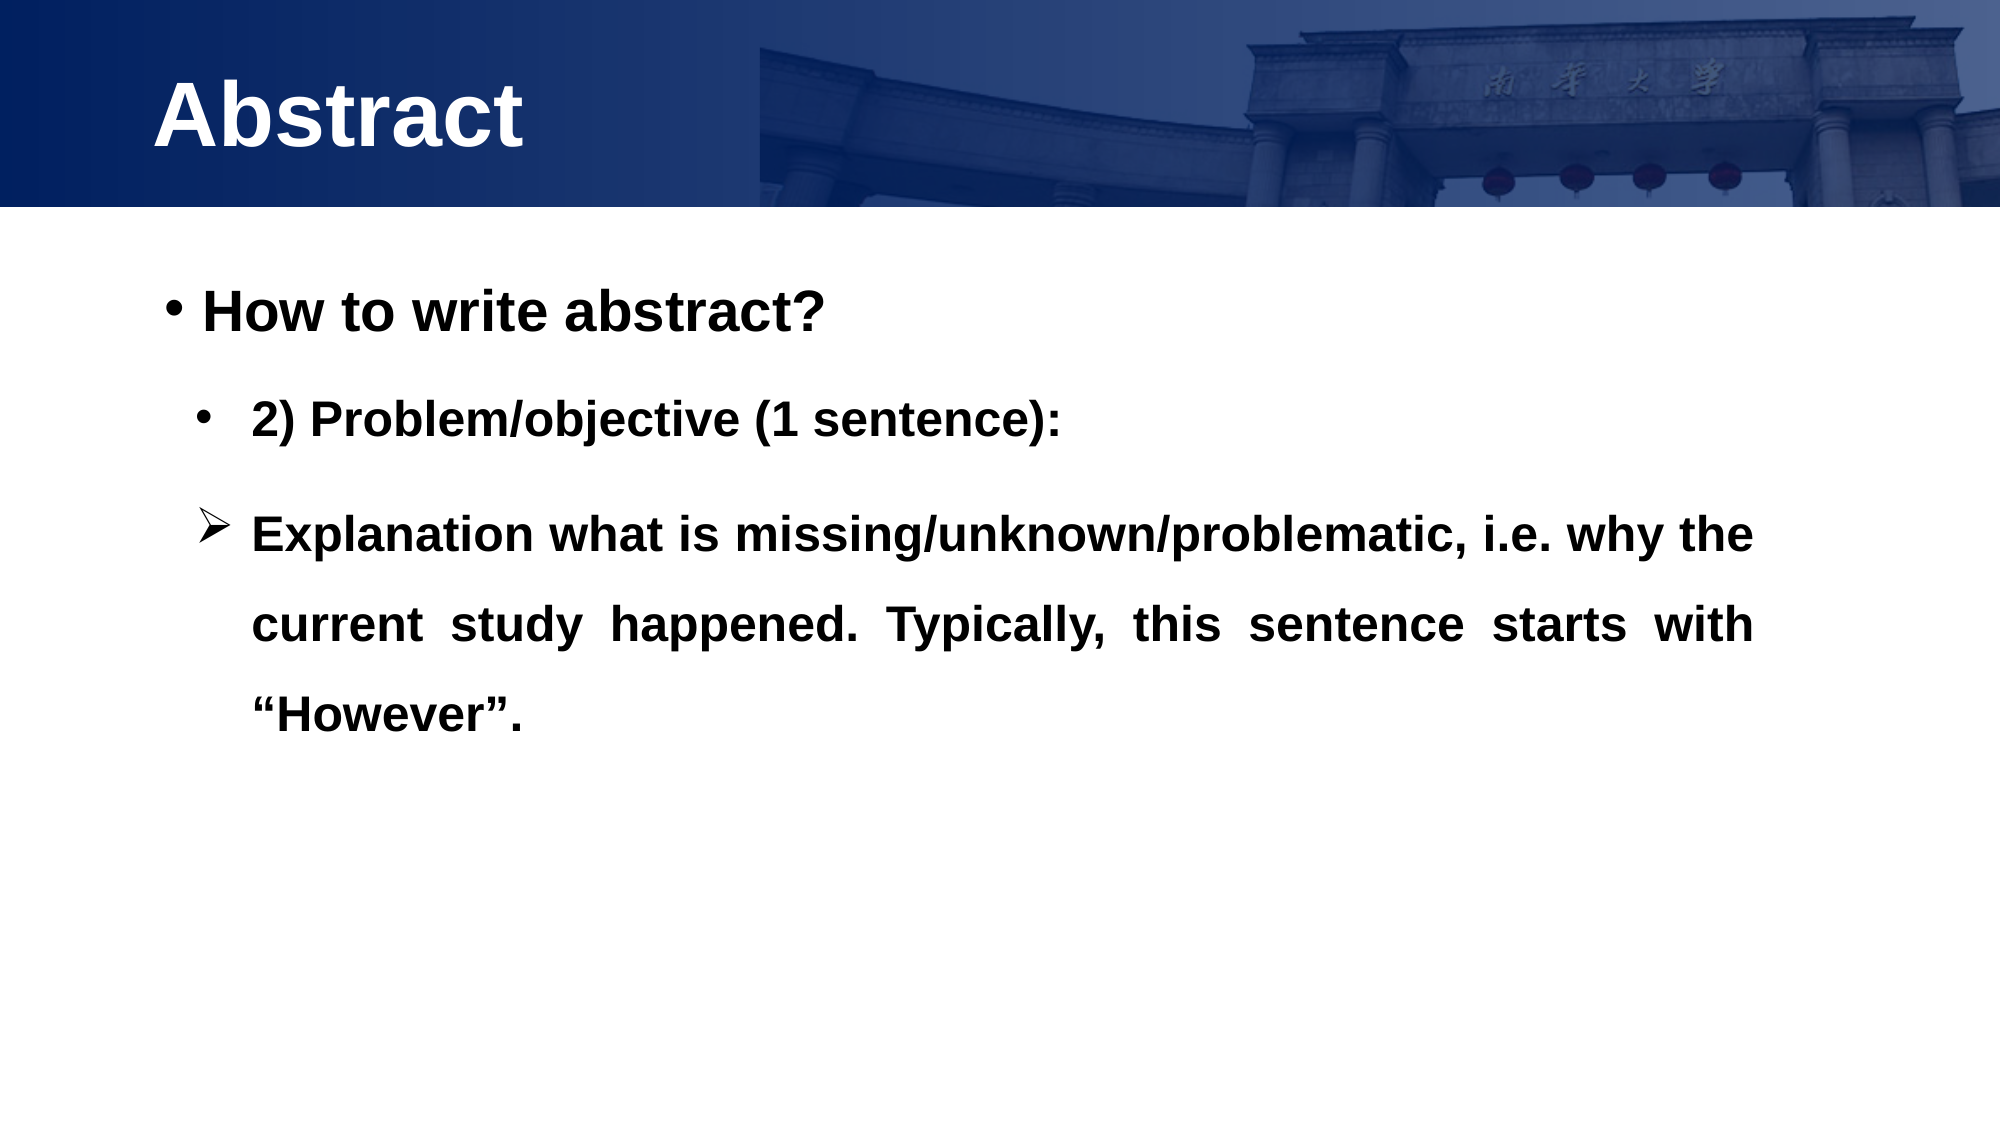

Abstract
How to write abstract?
2) Problem/objective (1 sentence):
Explanation what is missing/unknown/problematic, i.e. why the current study happened. Typically, this sentence starts with “However”.